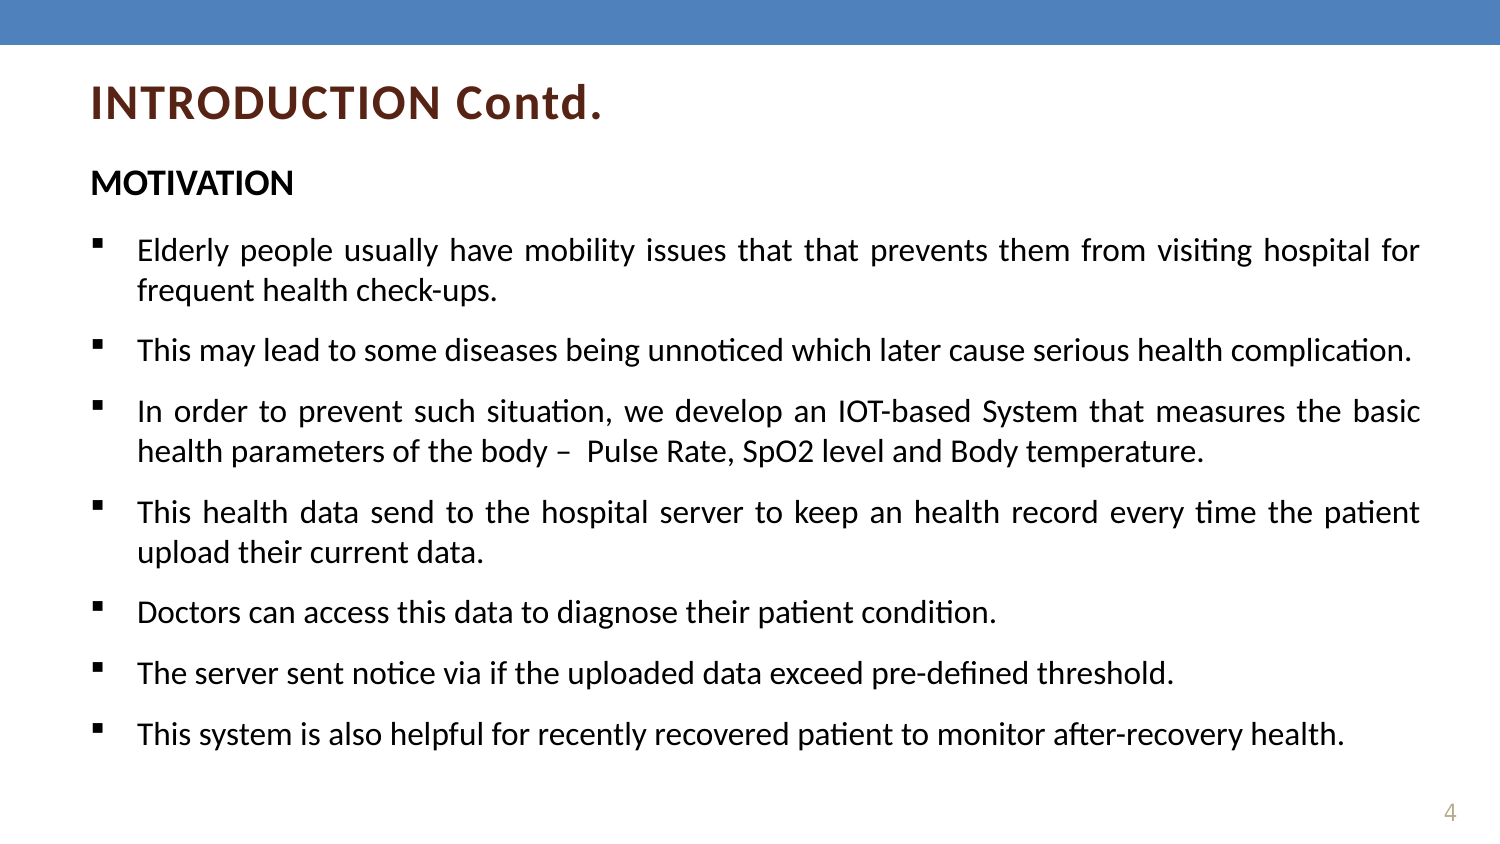

INTRODUCTION Contd.
MOTIVATION
Elderly people usually have mobility issues that that prevents them from visiting hospital for frequent health check-ups.
This may lead to some diseases being unnoticed which later cause serious health complication.
In order to prevent such situation, we develop an IOT-based System that measures the basic health parameters of the body –  Pulse Rate, SpO2 level and Body temperature.
This health data send to the hospital server to keep an health record every time the patient upload their current data.
Doctors can access this data to diagnose their patient condition.
The server sent notice via if the uploaded data exceed pre-defined threshold.
This system is also helpful for recently recovered patient to monitor after-recovery health.
4